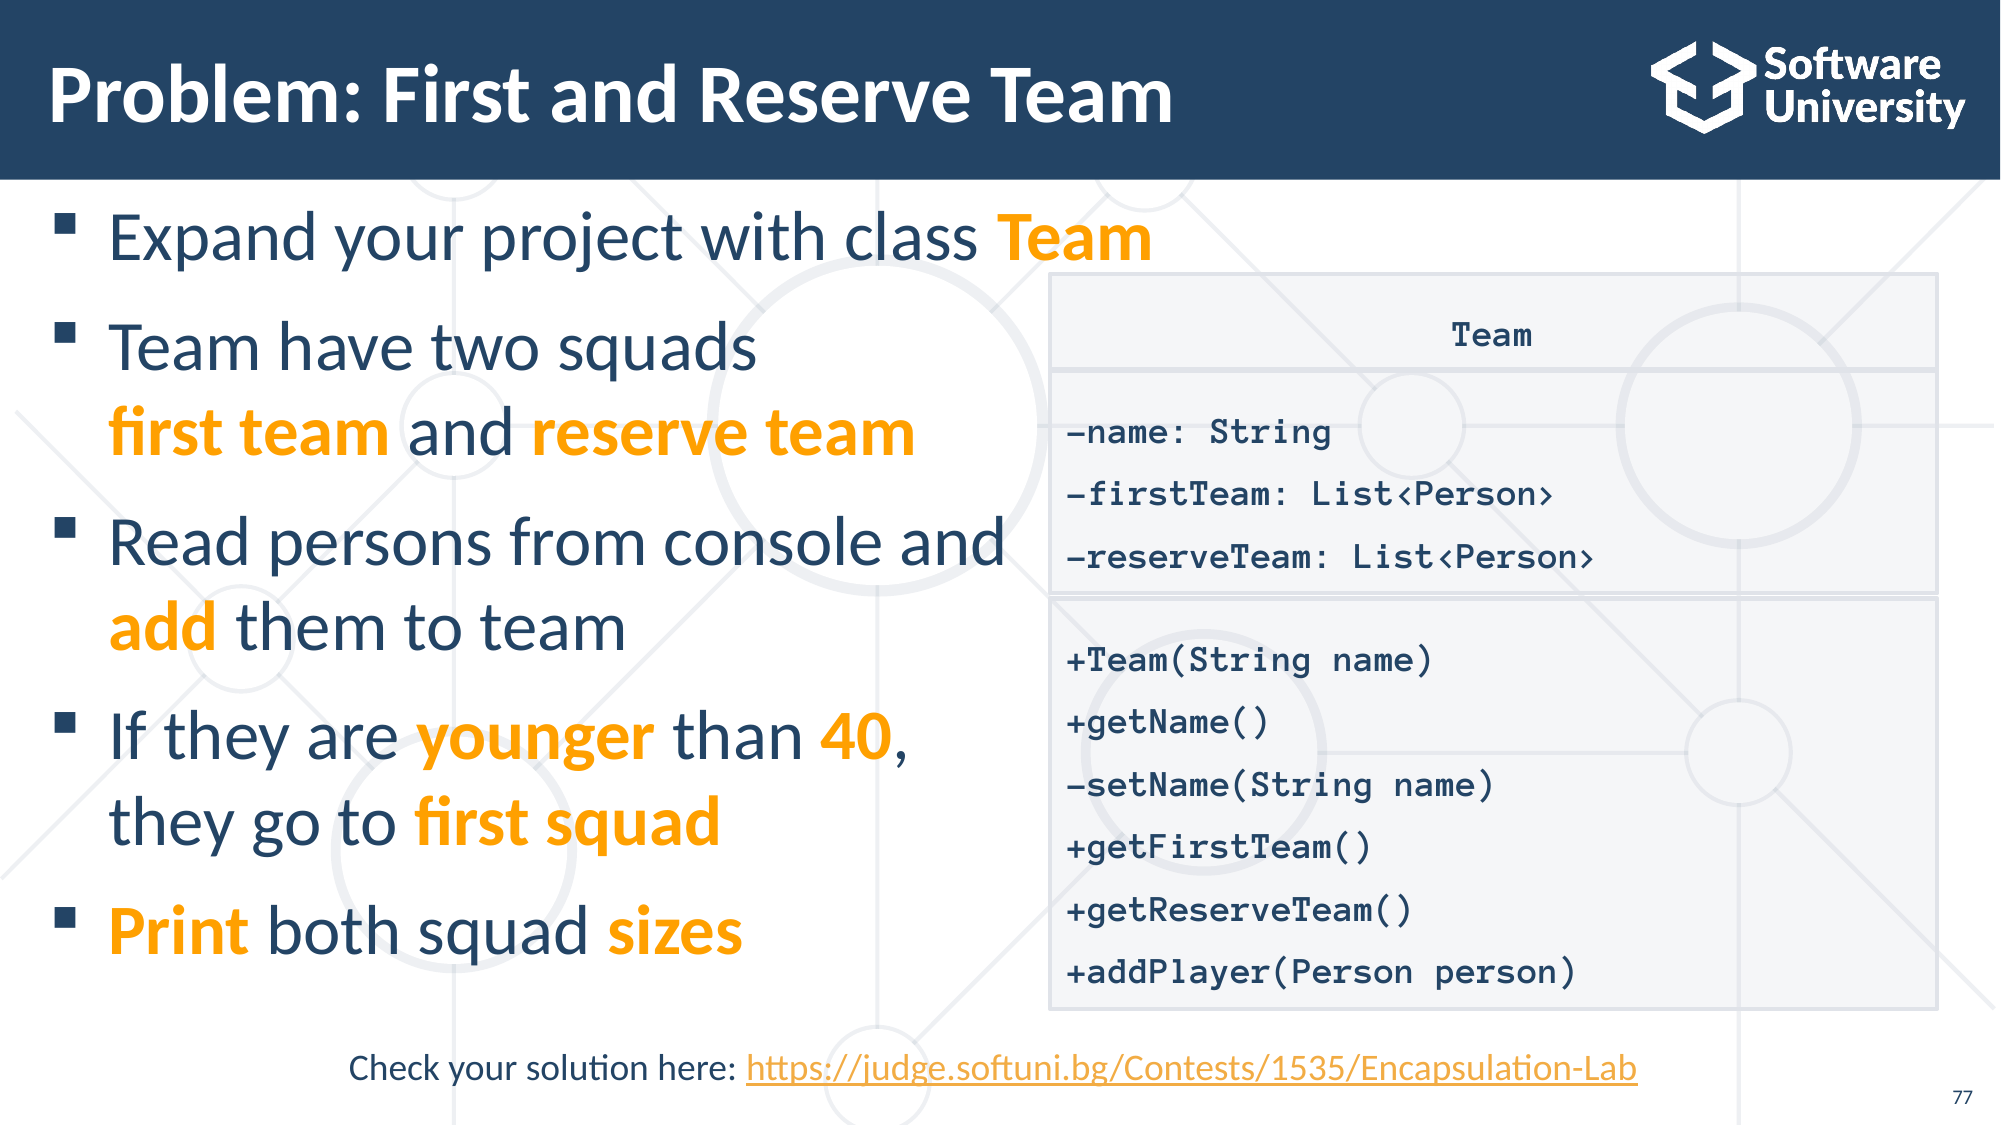

# Problem: First and Reserve Team
Expand your project with class Team
Team have two squads
first team and reserve team
Read persons from console and
add them to team
If they are younger than 40,
they go to first squad
Print both squad sizes
Team
-name: String
-firstTeam: List<Person>
-reserveTeam: List<Person>
+Team(String name)
+getName()
-setName(String name)
+getFirstTeam()
+getReserveTeam()
+addPlayer(Person person)

Check your solution here: https://judge.softuni.bg/Contests/1535/Encapsulation-Lab
77